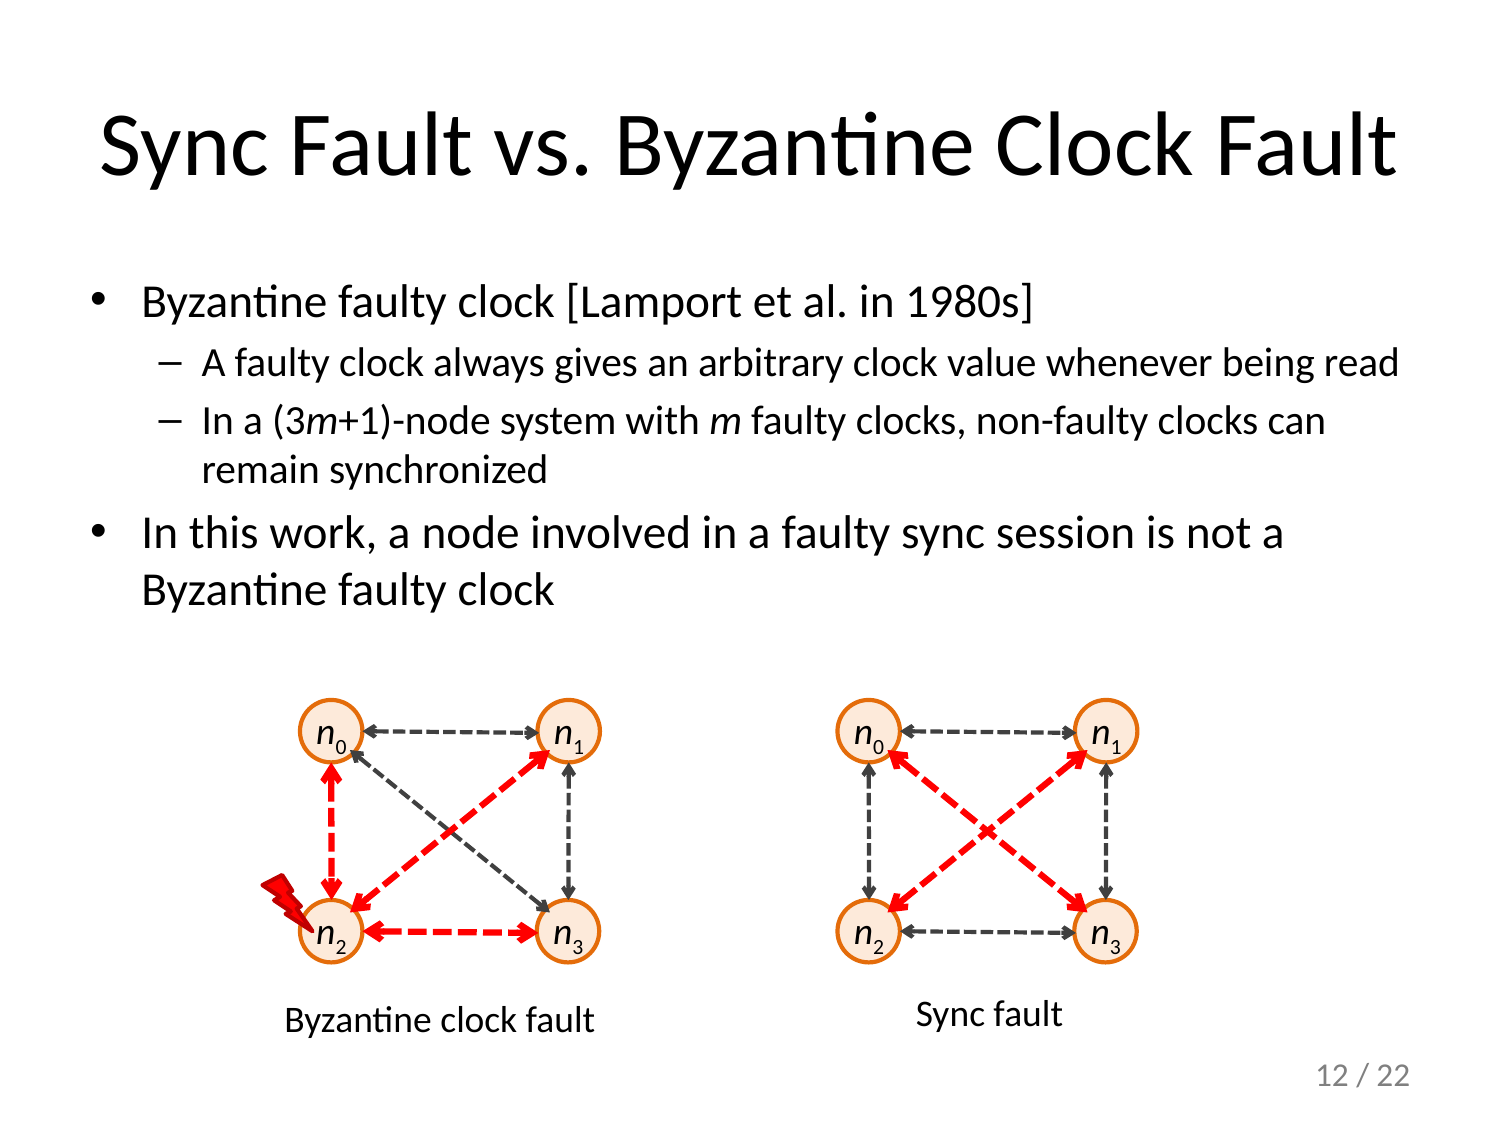

# Sync Fault vs. Byzantine Clock Fault
Byzantine faulty clock [Lamport et al. in 1980s]
A faulty clock always gives an arbitrary clock value whenever being read
In a (3m+1)-node system with m faulty clocks, non-faulty clocks can remain synchronized
In this work, a node involved in a faulty sync session is not a Byzantine faulty clock

n0

n1

n0

n1

n2

n3

n2

n3
Sync fault
Byzantine clock fault
12 / 22